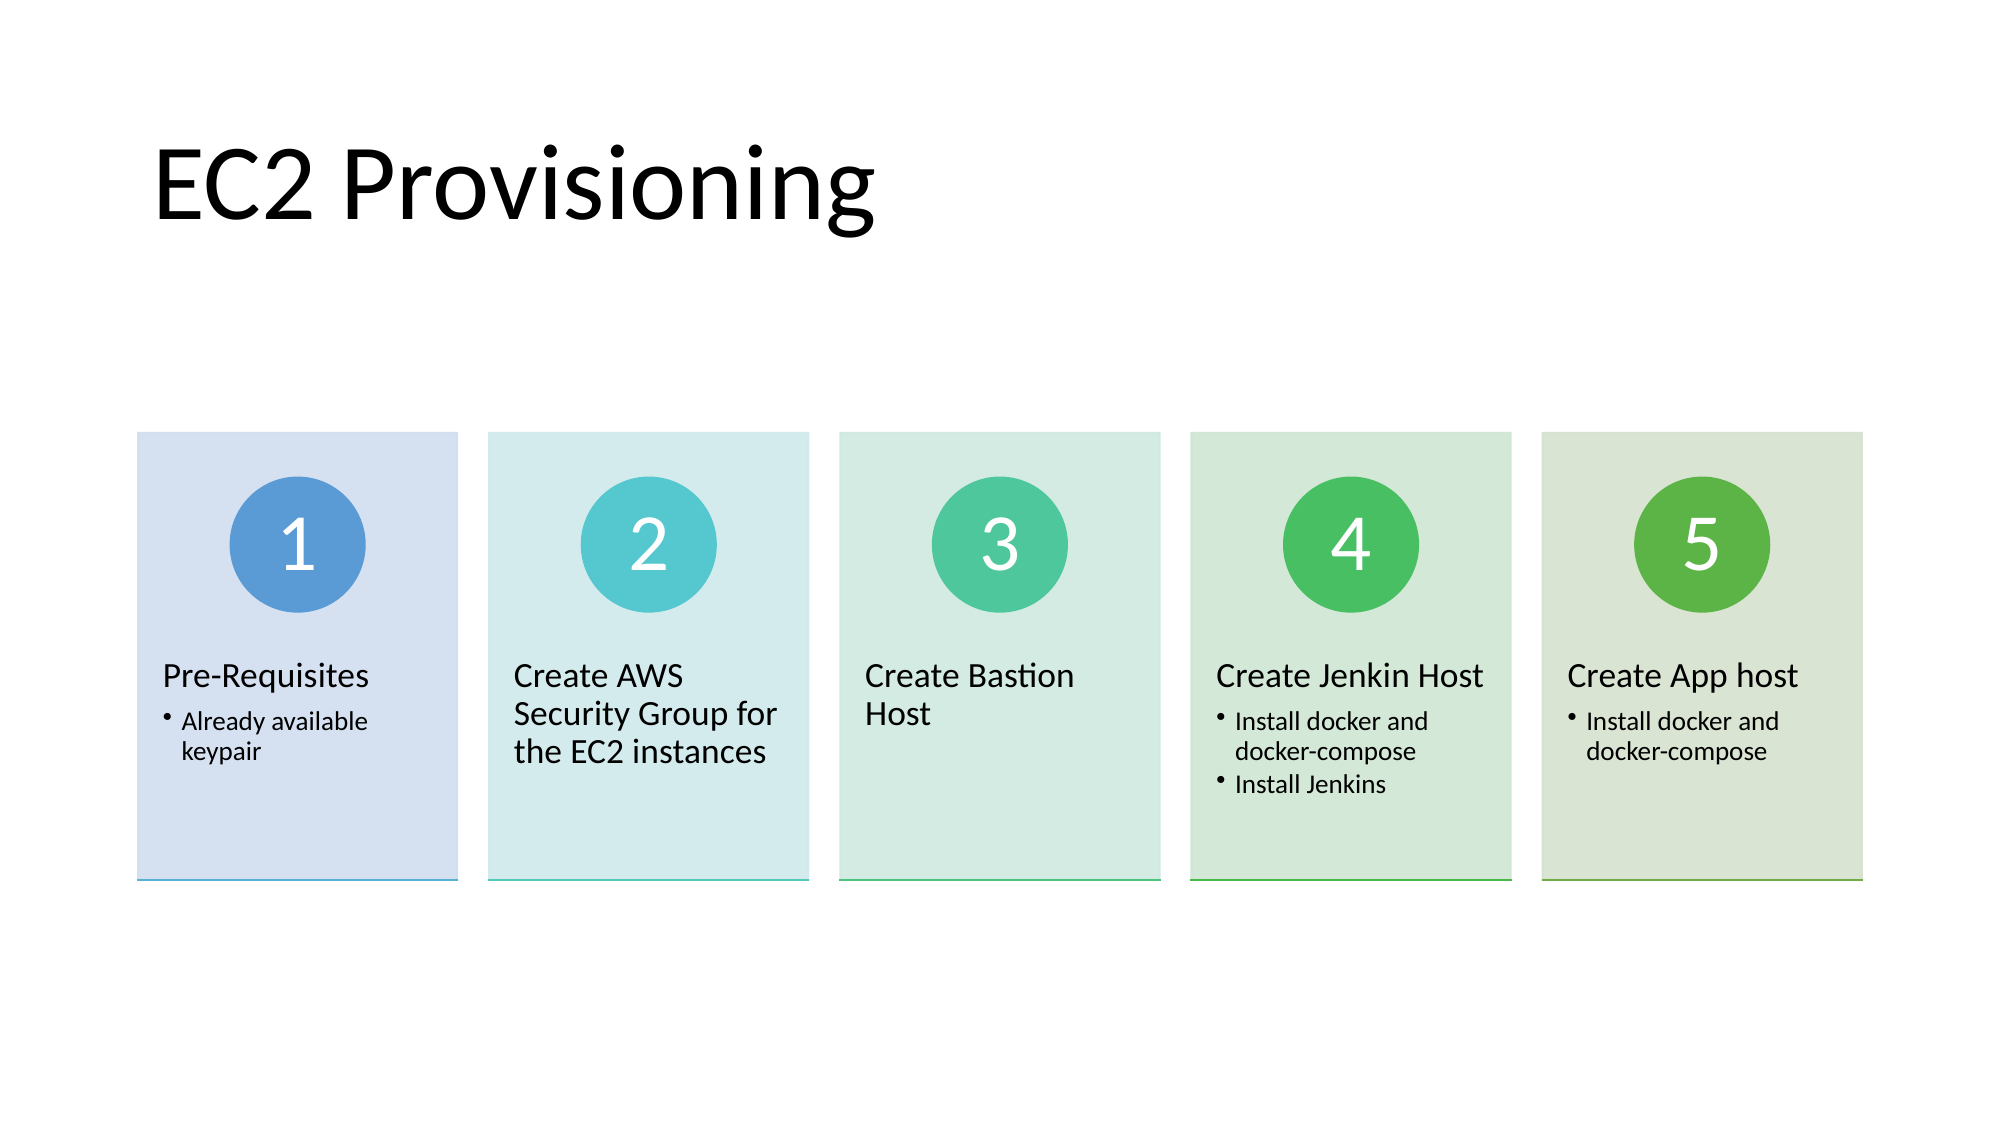

# EC2 Provisioning
Pre-Requisites
Already available keypair
1
Create AWS Security Group for the EC2 instances
2
Create Bastion Host
3
Create Jenkin Host
Install docker and docker-compose
Install Jenkins
4
Create App host
Install docker and docker-compose
5